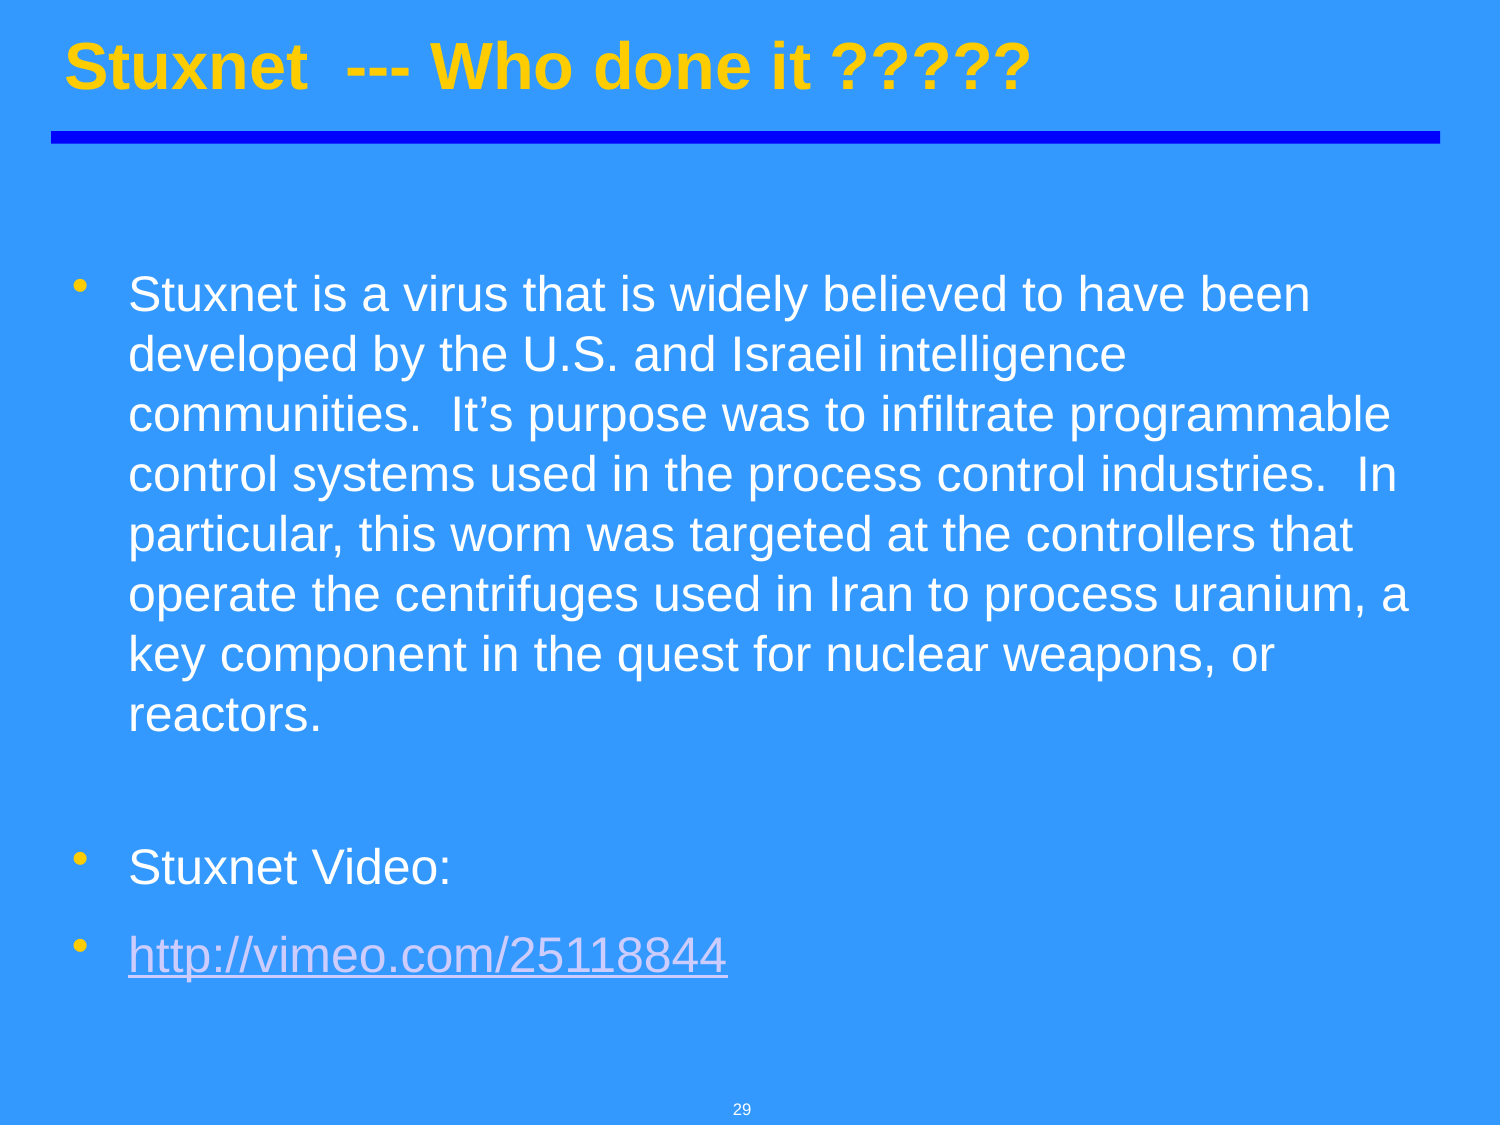

# Stuxnet  --- Who done it ?????

Stuxnet is a virus that is widely believed to have been developed by the U.S. and Israeil intelligence communities.  It’s purpose was to infiltrate programmable control systems used in the process control industries.  In particular, this worm was targeted at the controllers that operate the centrifuges used in Iran to process uranium, a key component in the quest for nuclear weapons, or reactors.

Stuxnet Video:
http://vimeo.com/25118844
29